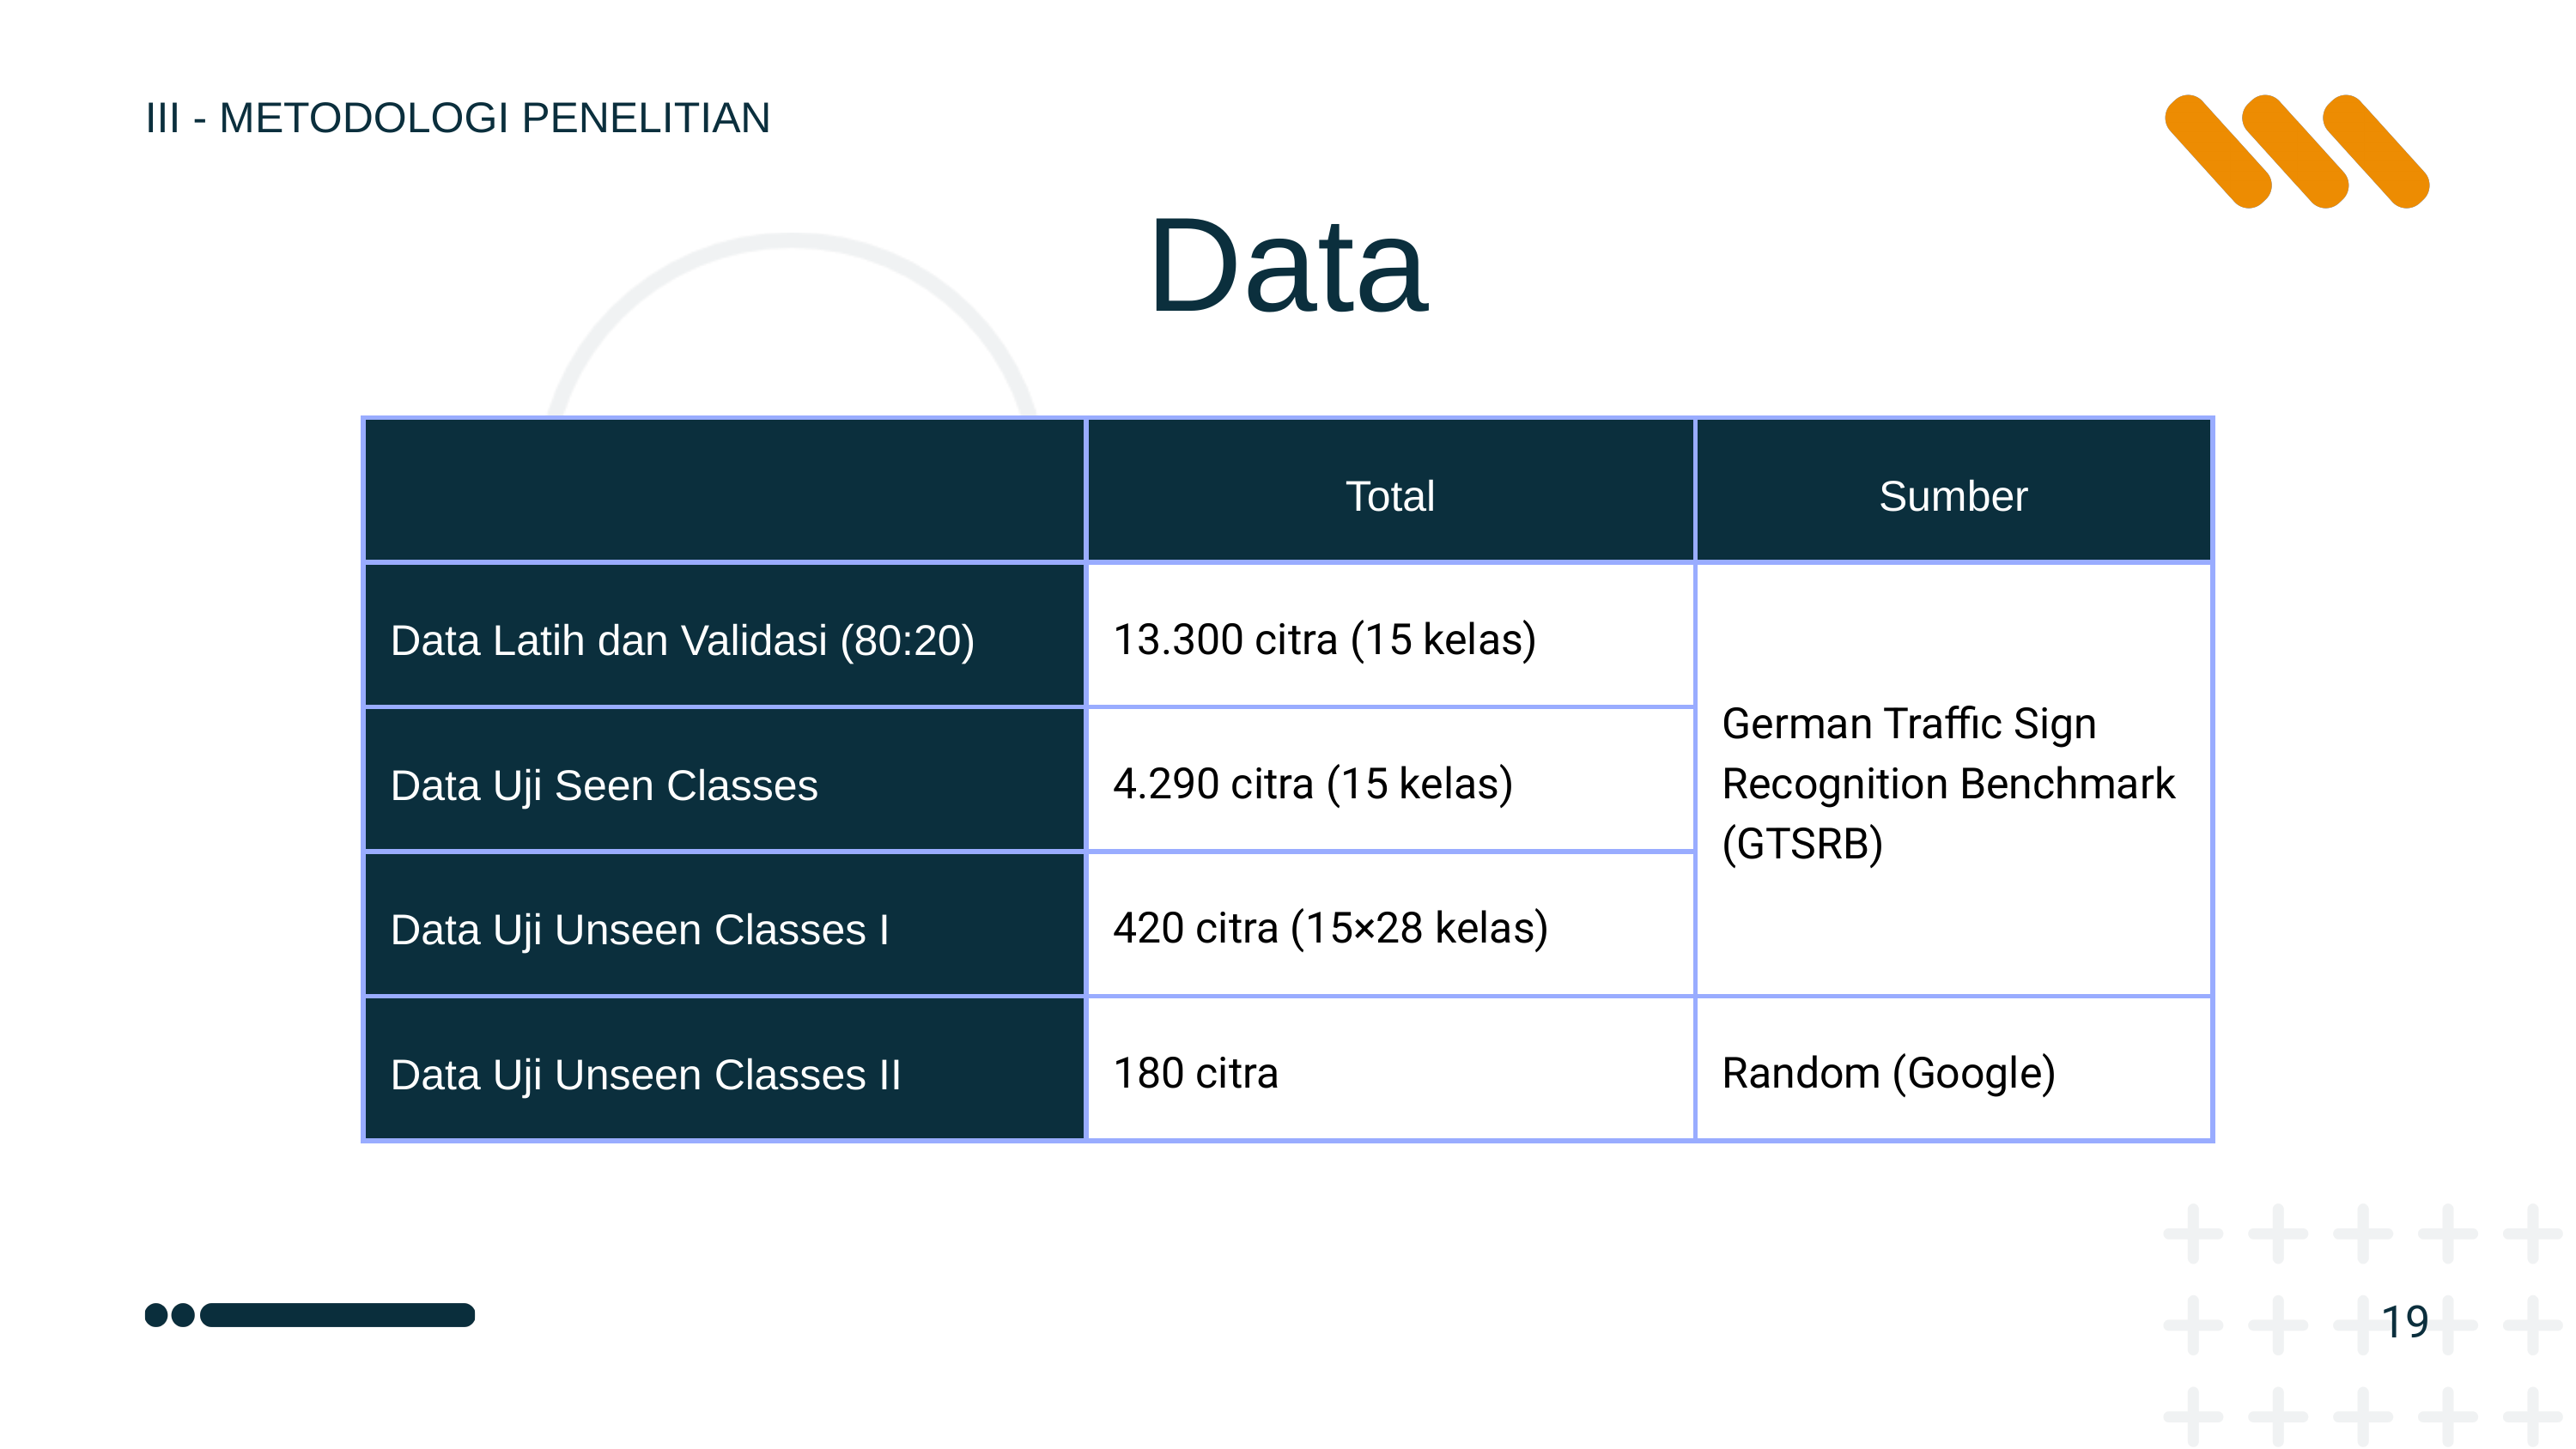

III - METODOLOGI PENELITIAN
Data

|  | Total | Sumber |
| --- | --- | --- |
| Data Latih dan Validasi (80:20) | 13.300 citra (15 kelas) | German Traffic Sign Recognition Benchmark (GTSRB) |
| Data Uji Seen Classes | 4.290 citra (15 kelas) | German Traffic Sign Recognition Benchmark (GTSRB) |
| Data Uji Unseen Classes I | 420 citra (15×28 kelas) | German Traffic Sign Recognition Benchmark (GTSRB) |
| Data Uji Unseen Classes II | 180 citra | Random (Google) |

19